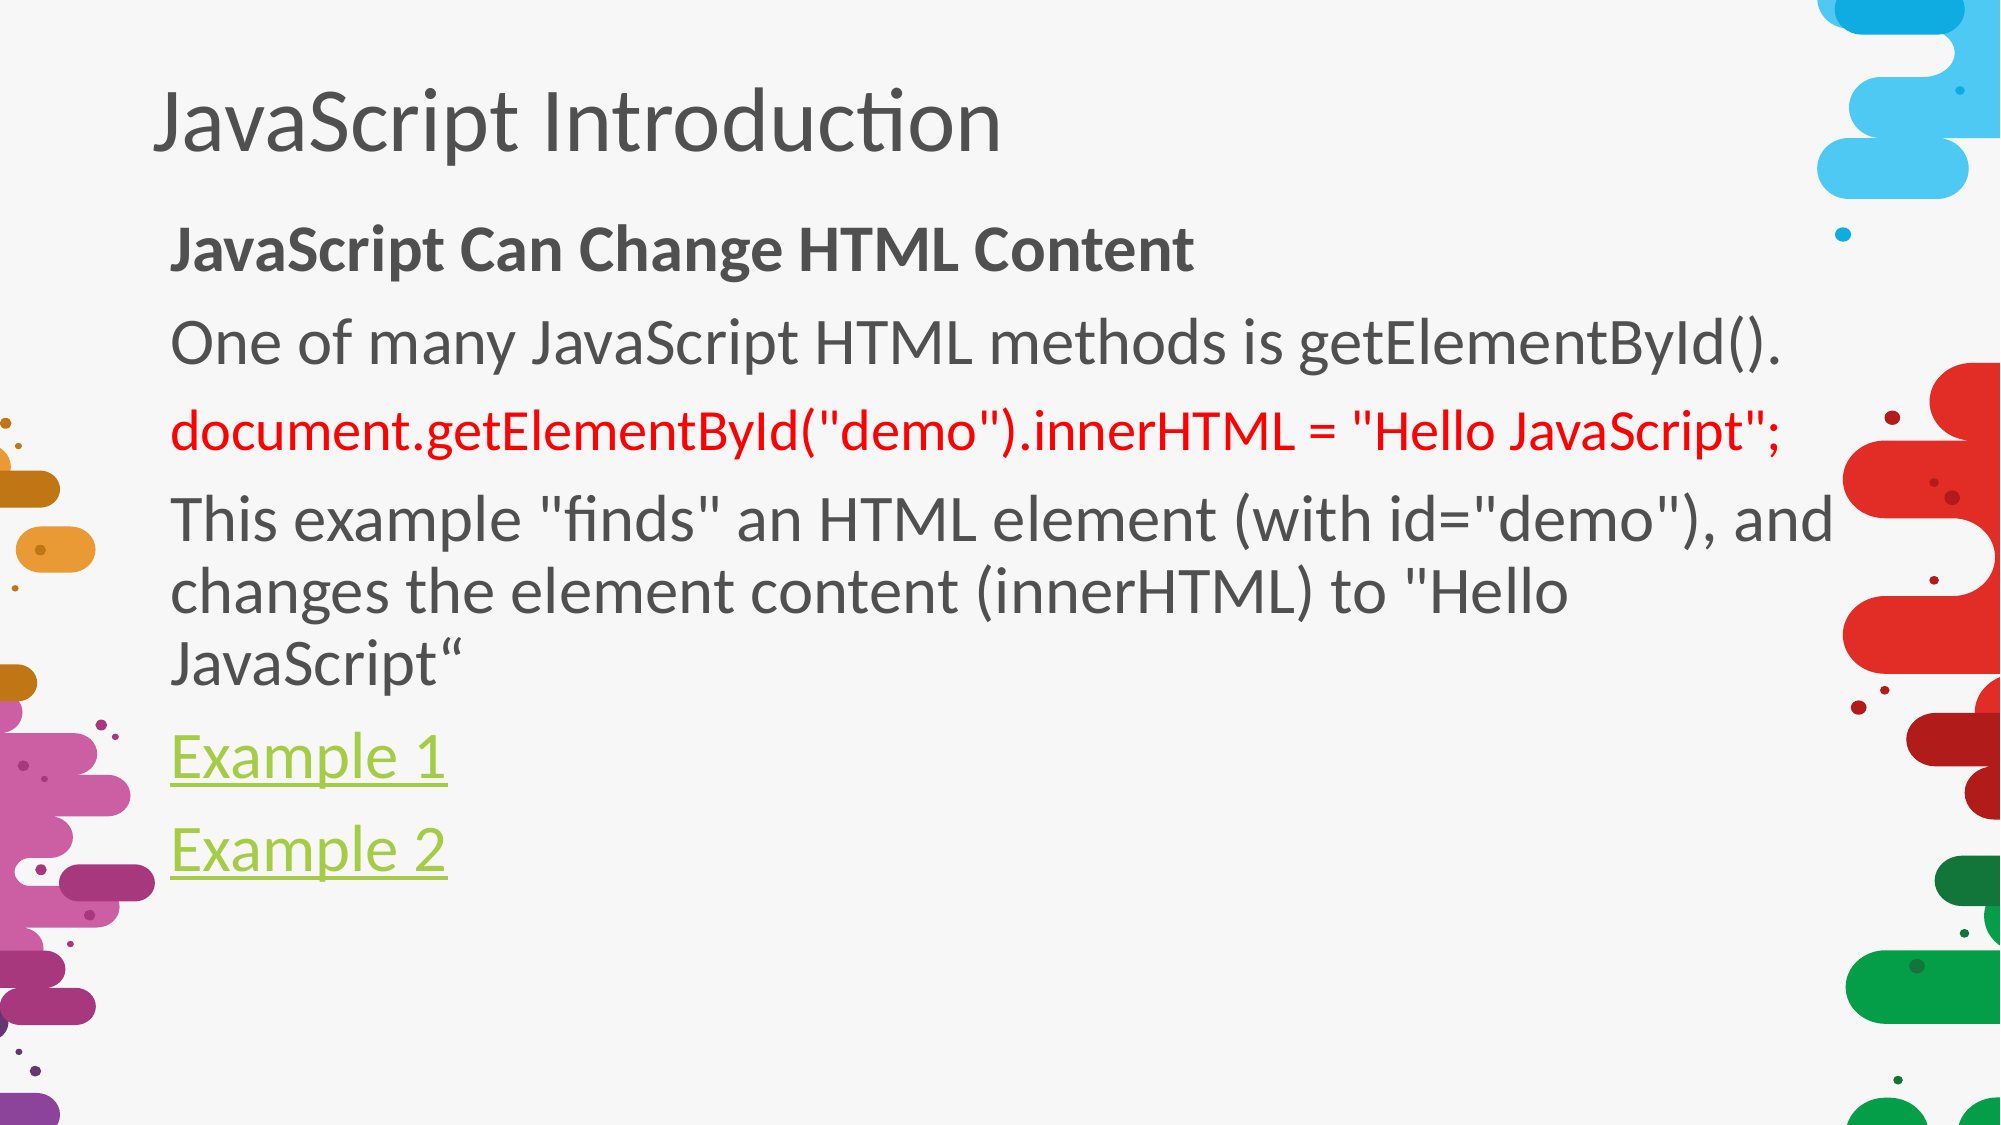

# JavaScript Introduction
JavaScript Can Change HTML Content
One of many JavaScript HTML methods is getElementById().
document.getElementById("demo").innerHTML = "Hello JavaScript";
This example "finds" an HTML element (with id="demo"), and changes the element content (innerHTML) to "Hello JavaScript“
Example 1
Example 2